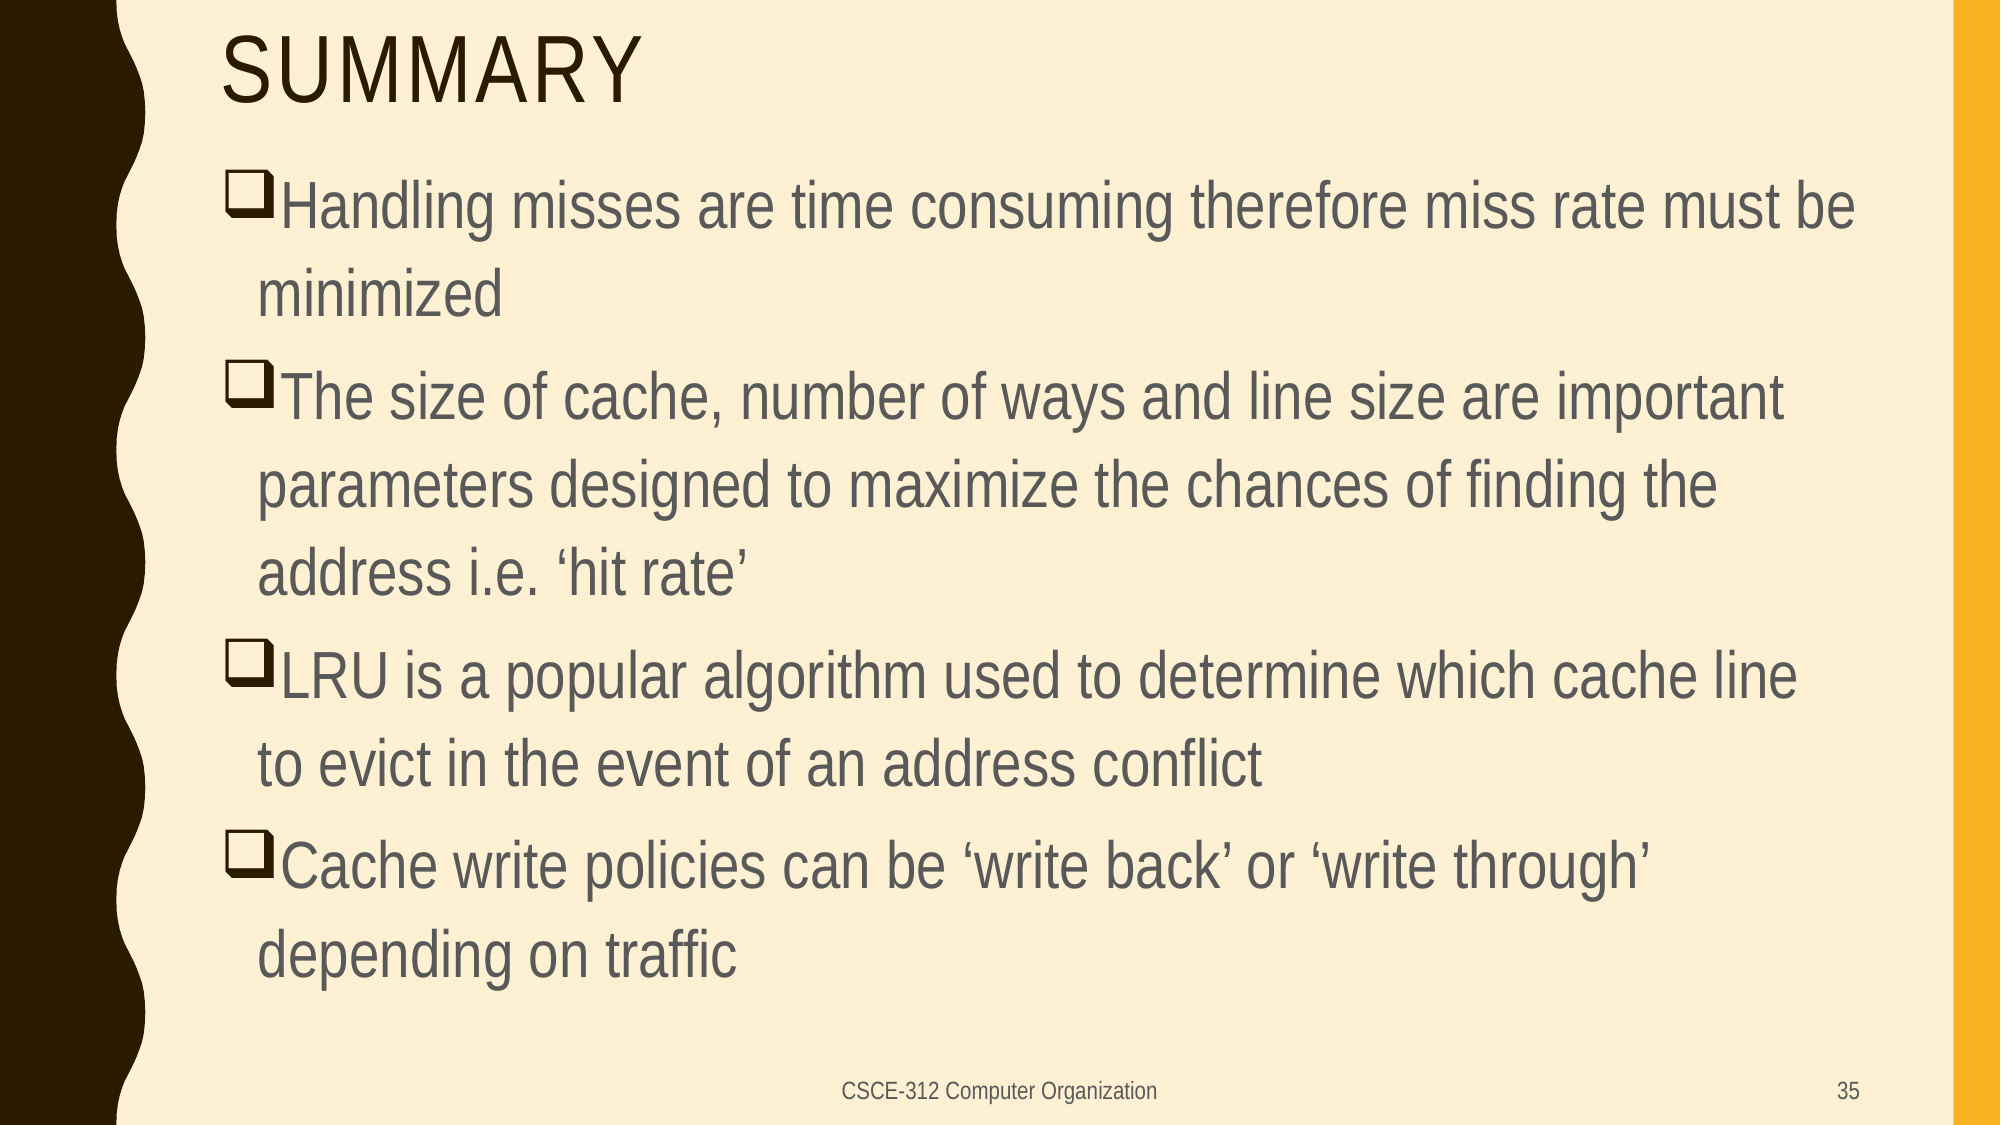

# Summary
Handling misses are time consuming therefore miss rate must be minimized
The size of cache, number of ways and line size are important parameters designed to maximize the chances of finding the address i.e. ‘hit rate’
LRU is a popular algorithm used to determine which cache line to evict in the event of an address conflict
Cache write policies can be ‘write back’ or ‘write through’ depending on traffic

CSCE-312 Computer Organization
35